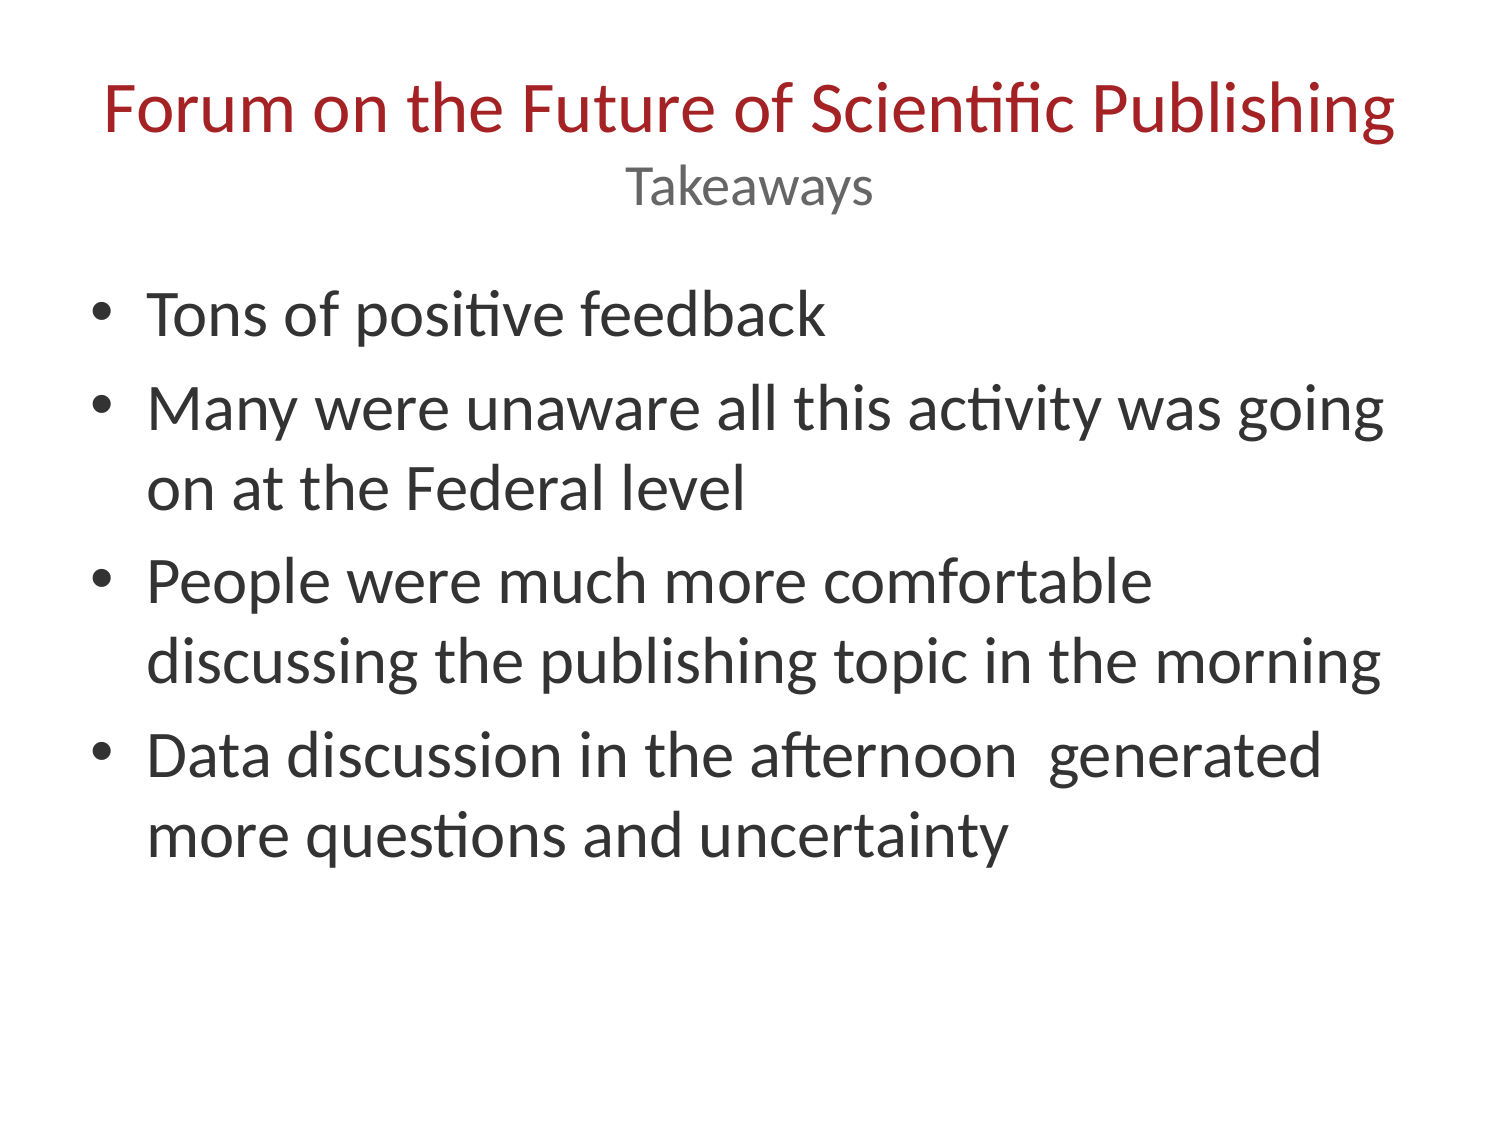

# Forum on the Future of Scientific Publishing Takeaways
Tons of positive feedback
Many were unaware all this activity was going on at the Federal level
People were much more comfortable discussing the publishing topic in the morning
Data discussion in the afternoon  generated more questions and uncertainty